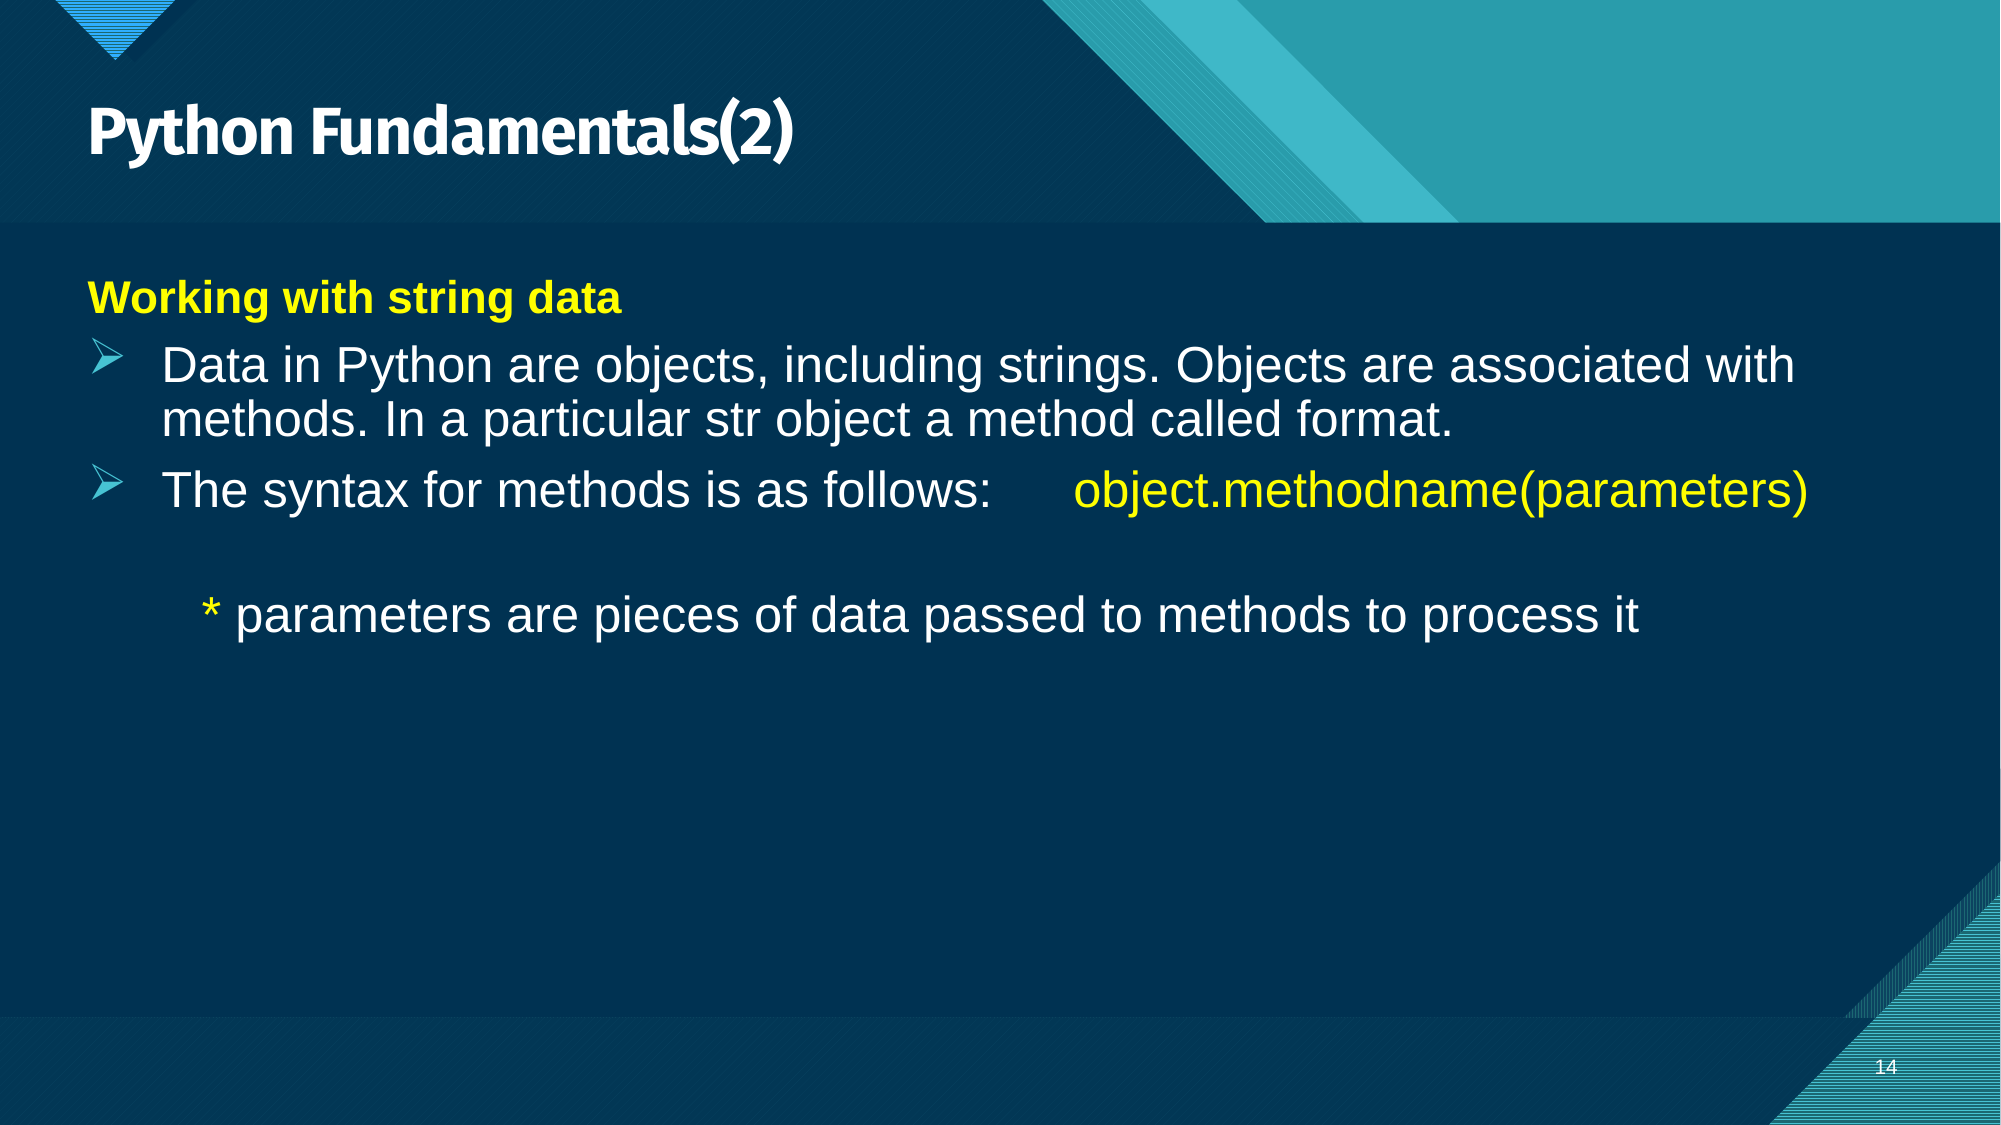

# Python Fundamentals(2)
Working with string data
Data in Python are objects, including strings. Objects are associated with methods. In a particular str object a method called format.
The syntax for methods is as follows: 	object.methodname(parameters)
	* parameters are pieces of data passed to methods to process it

14